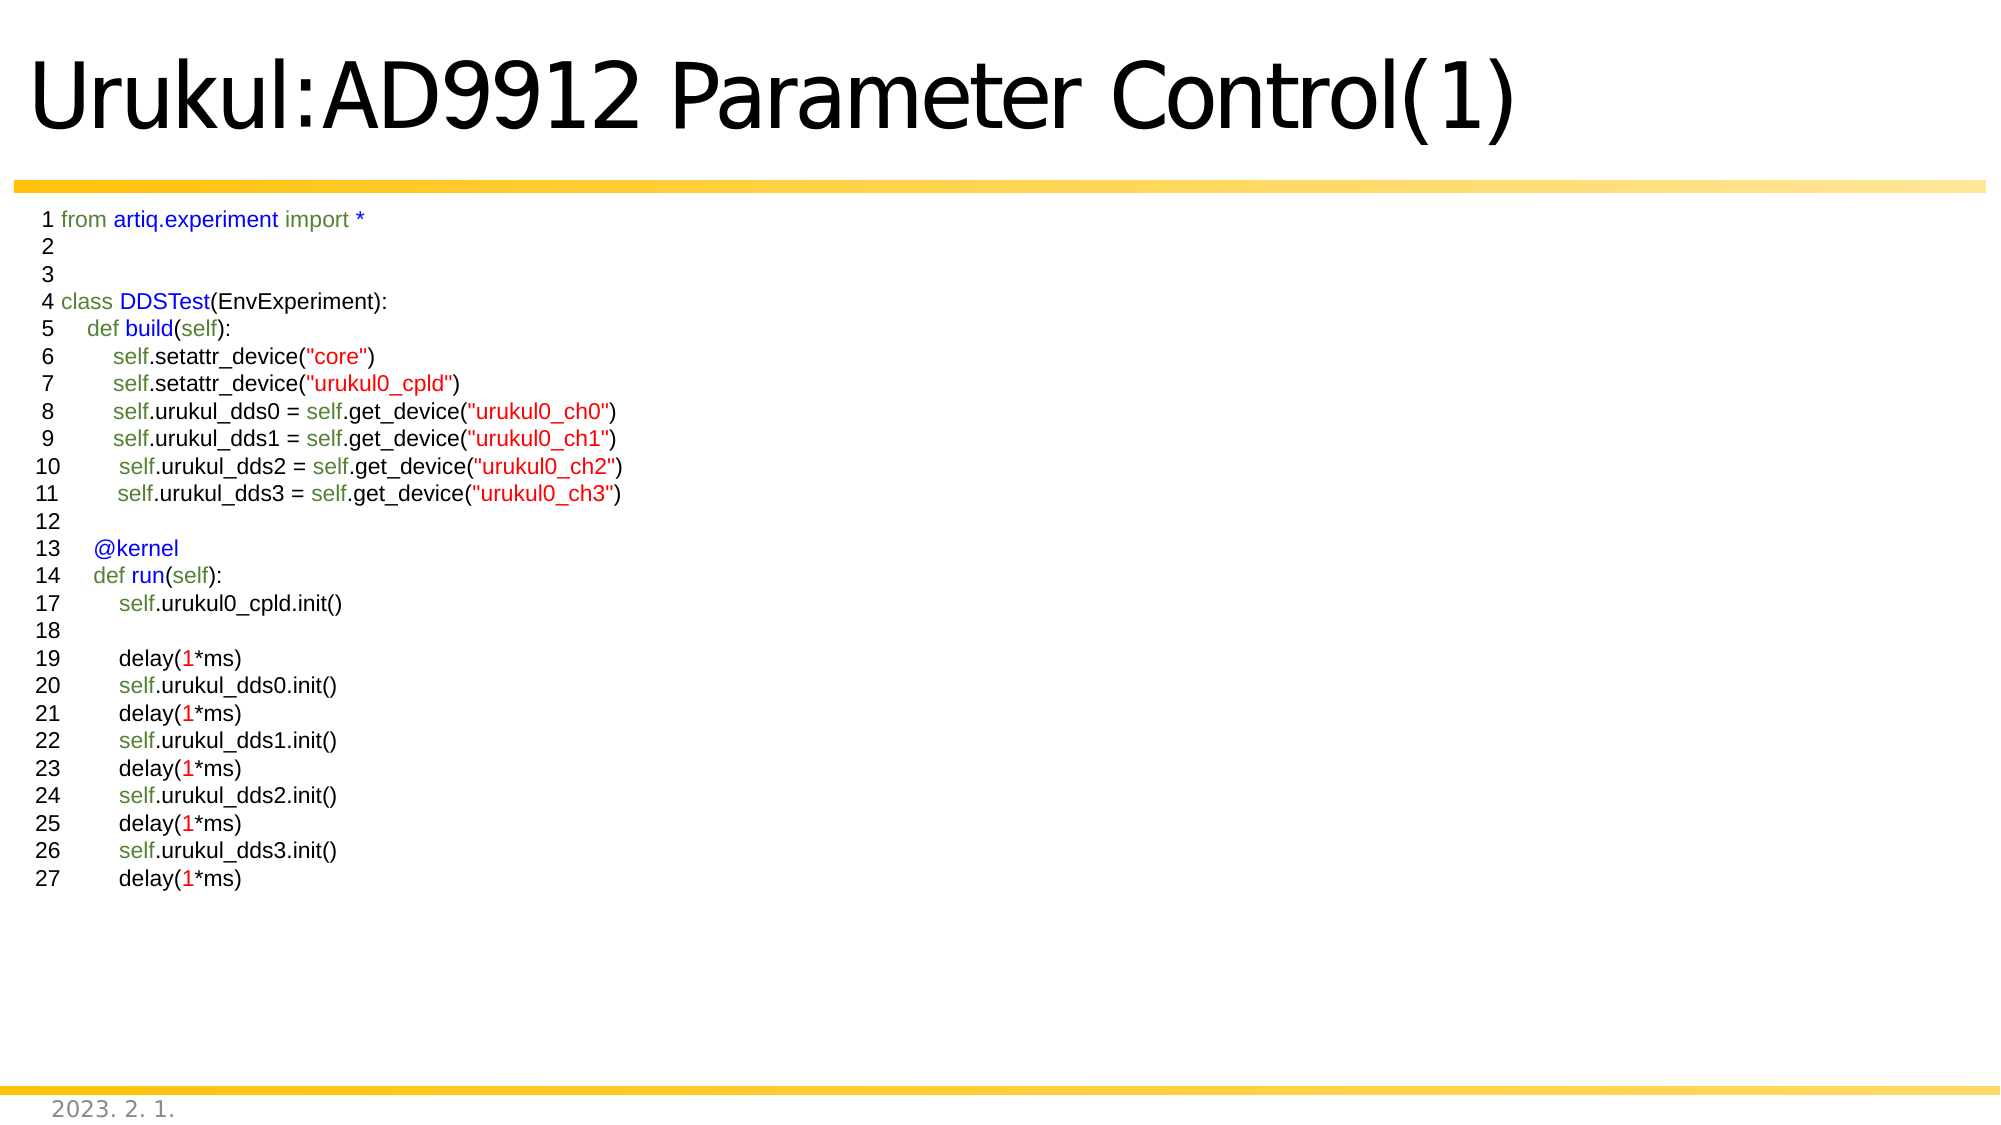

# Urukul:AD9912 Parameter Control(1)
  1 from artiq.experiment import *
  2
  3
  4 class DDSTest(EnvExperiment):
  5     def build(self):
  6         self.setattr_device("core")
  7         self.setattr_device("urukul0_cpld")
  8         self.urukul_dds0 = self.get_device("urukul0_ch0")
  9         self.urukul_dds1 = self.get_device("urukul0_ch1")
 10         self.urukul_dds2 = self.get_device("urukul0_ch2")
 11         self.urukul_dds3 = self.get_device("urukul0_ch3")
 12
 13     @kernel
 14     def run(self):
 17         self.urukul0_cpld.init()
 18
 19         delay(1*ms)
 20         self.urukul_dds0.init()
 21         delay(1*ms)
 22         self.urukul_dds1.init()
 23         delay(1*ms)
 24         self.urukul_dds2.init()
 25         delay(1*ms)
 26         self.urukul_dds3.init()
 27         delay(1*ms)
2023. 2. 1.